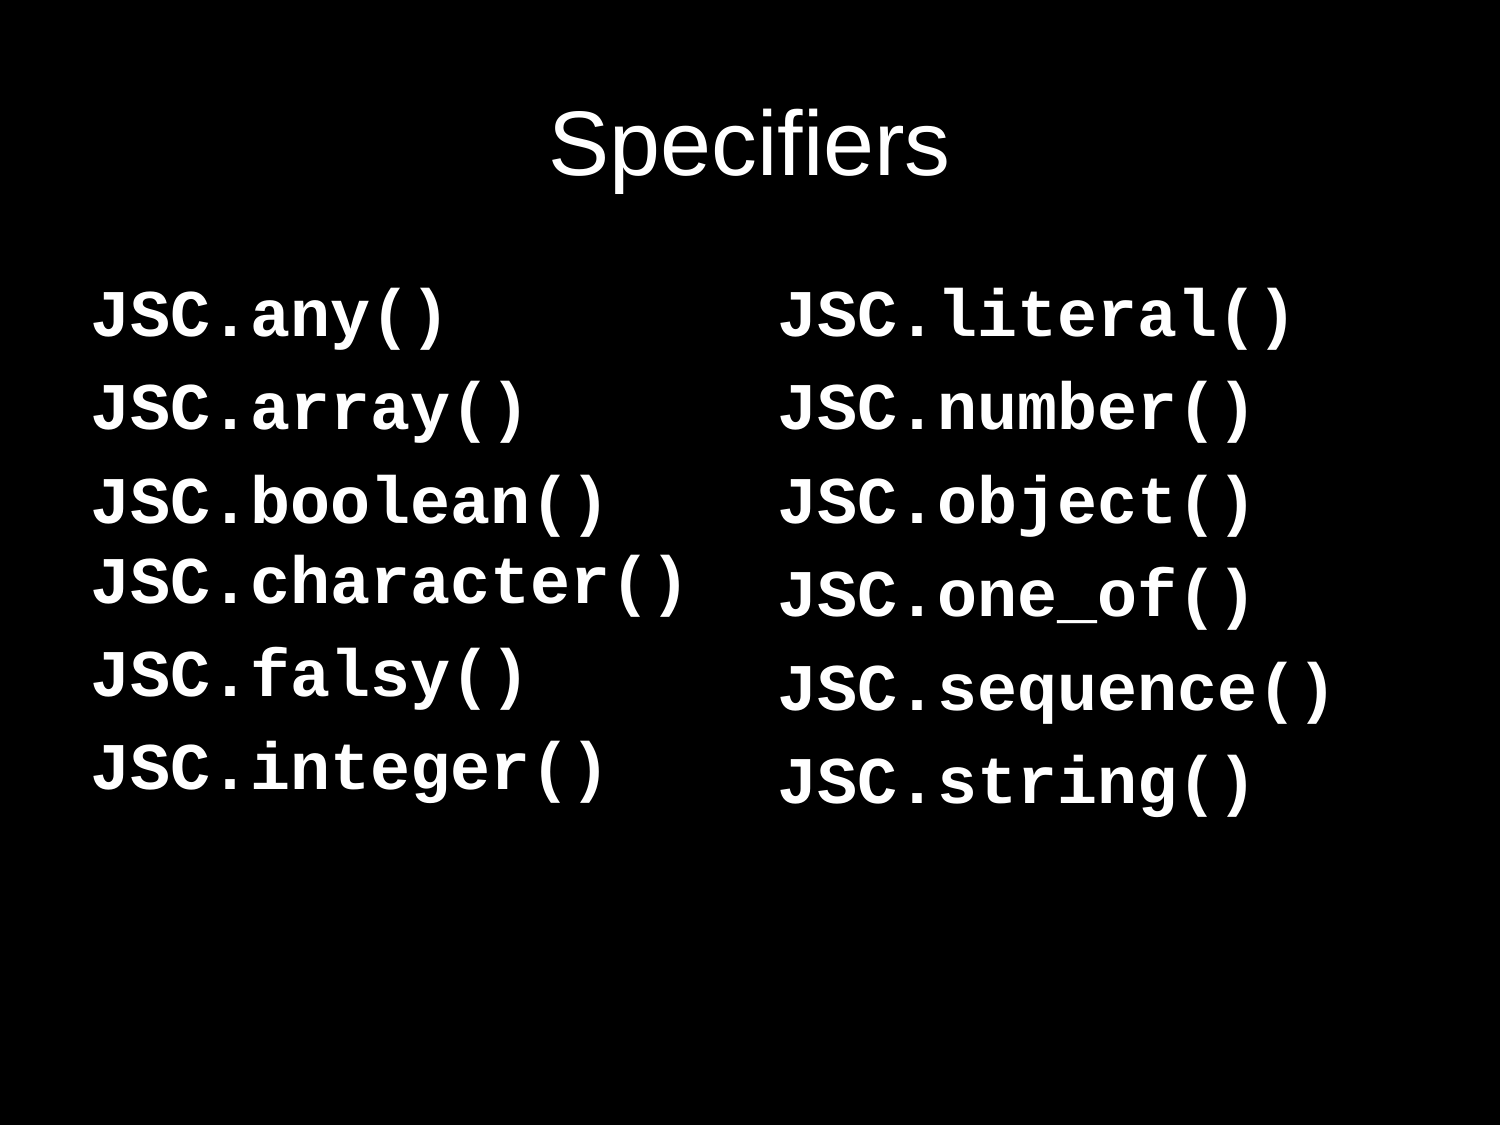

# Specifiers
JSC.any()
JSC.array()
JSC.boolean() JSC.character()
JSC.falsy()
JSC.integer()
JSC.literal()
JSC.number()
JSC.object()
JSC.one_of()
JSC.sequence()
JSC.string()